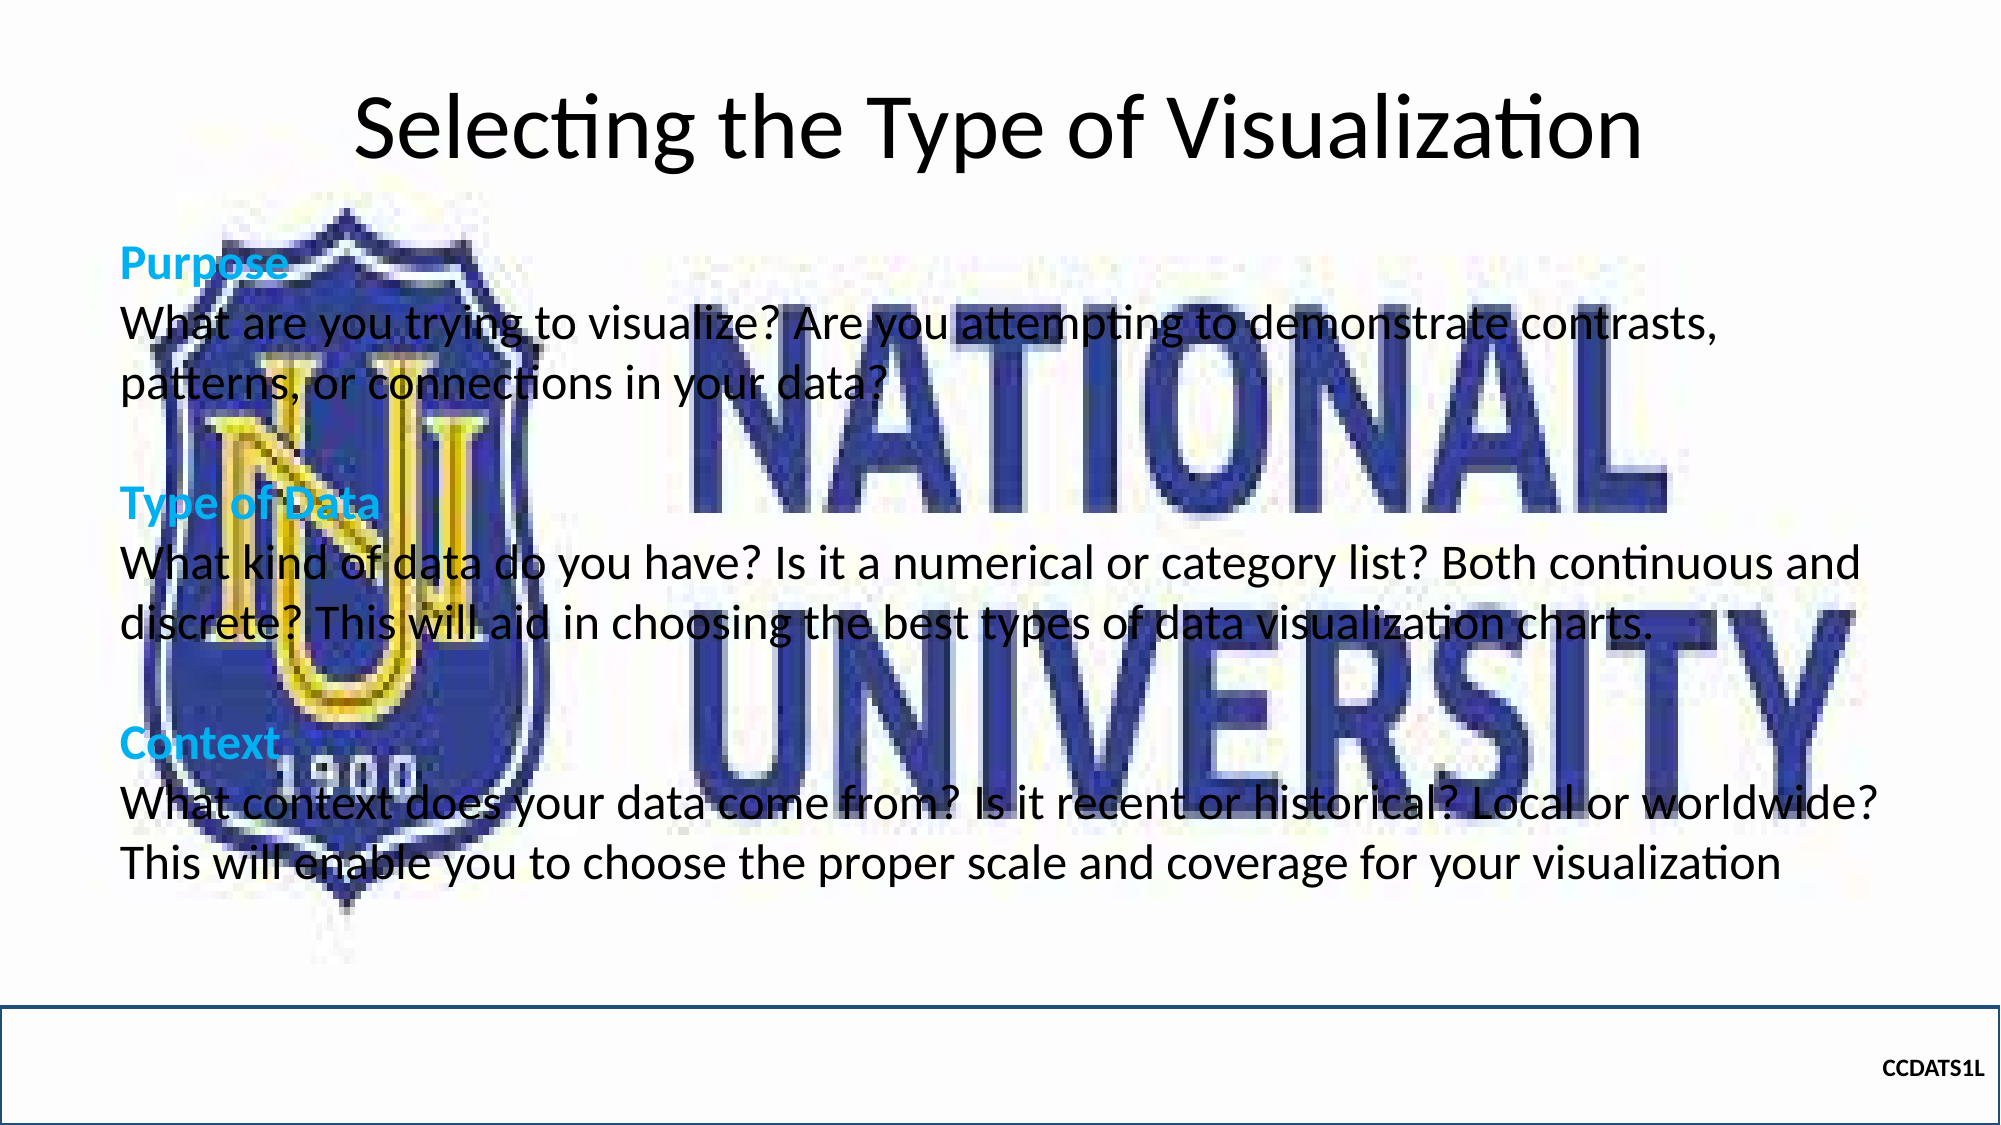

# Selecting the Type of Visualization
Purpose
What are you trying to visualize? Are you attempting to demonstrate contrasts, patterns, or connections in your data?

Type of Data
What kind of data do you have? Is it a numerical or category list? Both continuous and discrete? This will aid in choosing the best types of data visualization charts.

Context
What context does your data come from? Is it recent or historical? Local or worldwide? This will enable you to choose the proper scale and coverage for your visualization

CCDATS1L